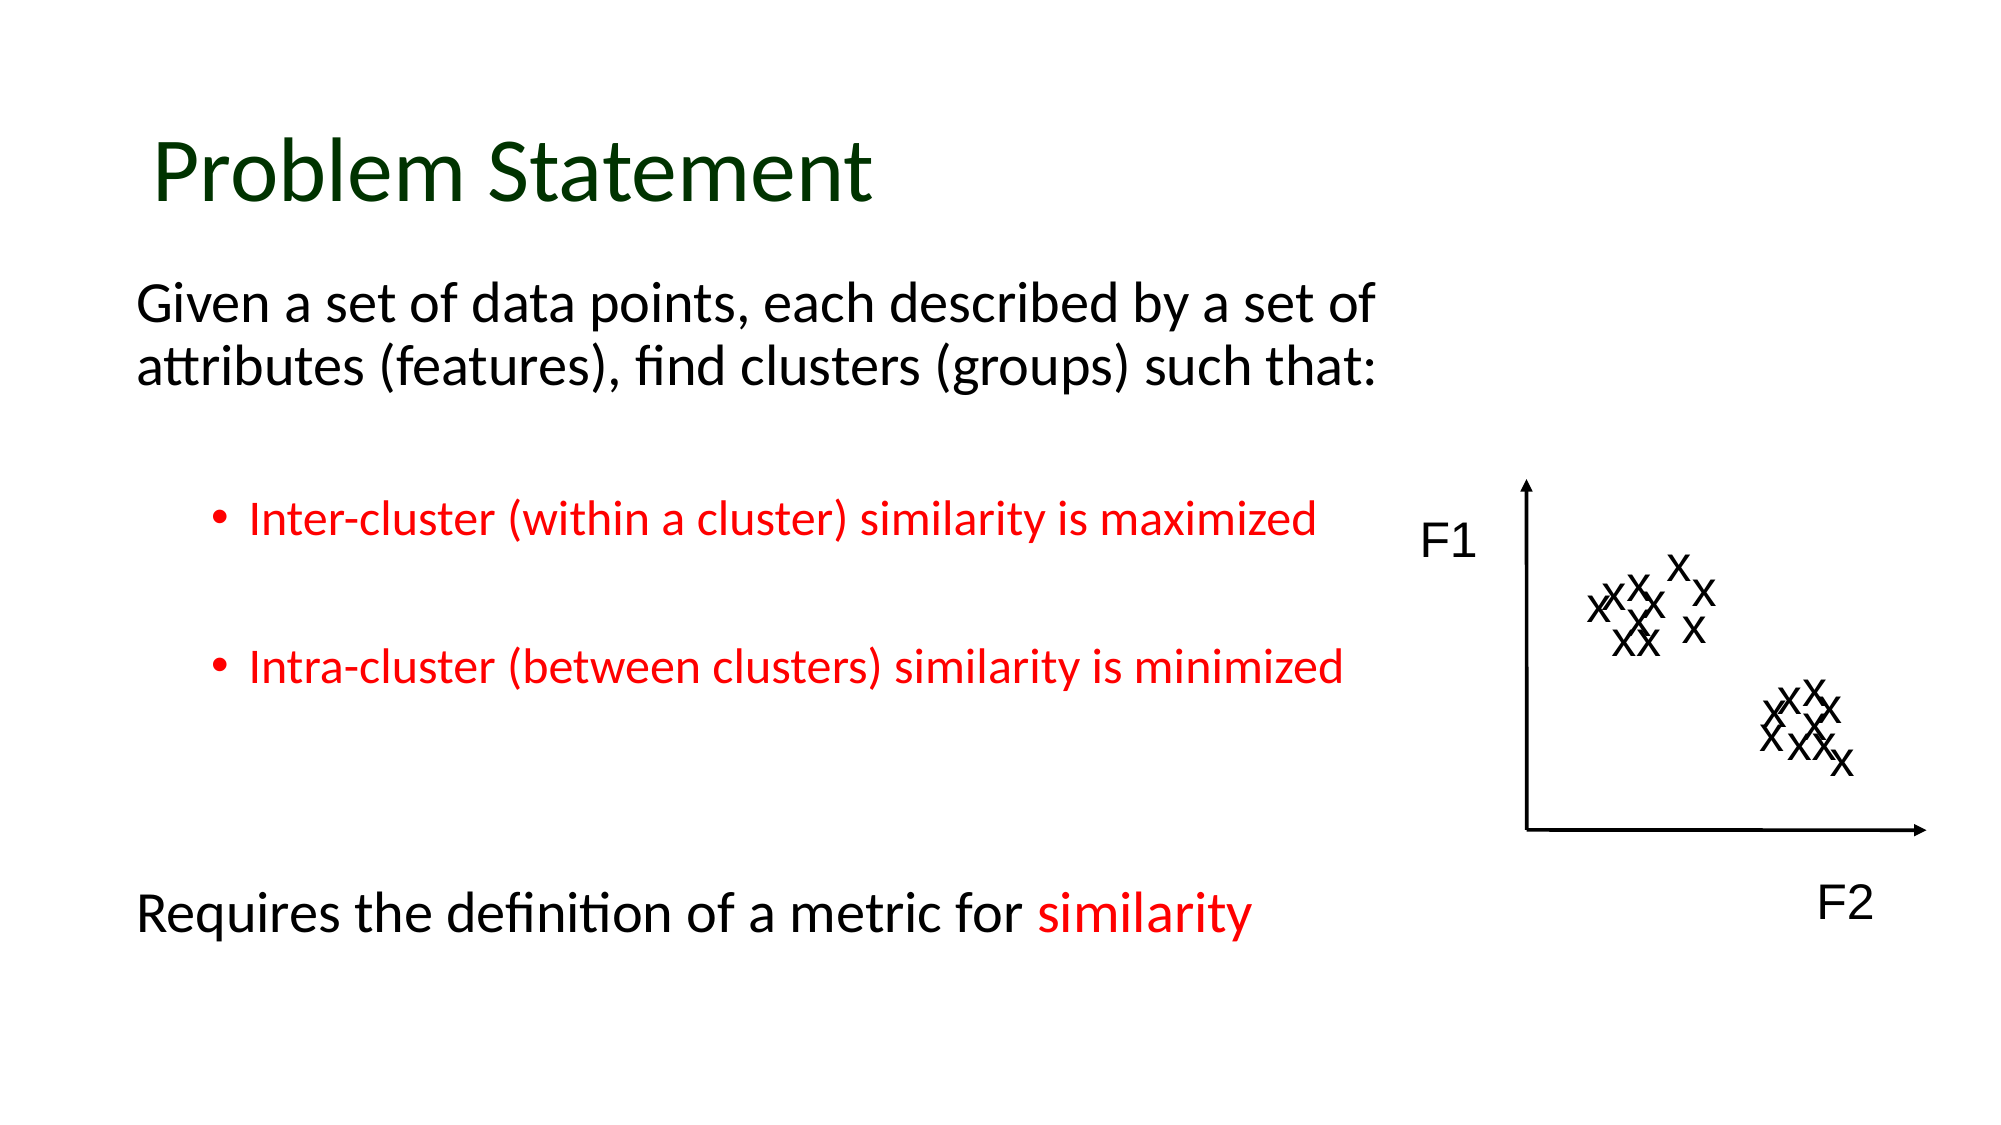

# Problem Statement
Given a set of data points, each described by a set of attributes (features), find clusters (groups) such that:

Inter-cluster (within a cluster) similarity is maximized

Intra-cluster (between clusters) similarity is minimized

Requires the definition of a metric for similarity

F1
x
x
x
x
x
x
x
x
xx
x
x
x
x
x
x
xx
x

F2